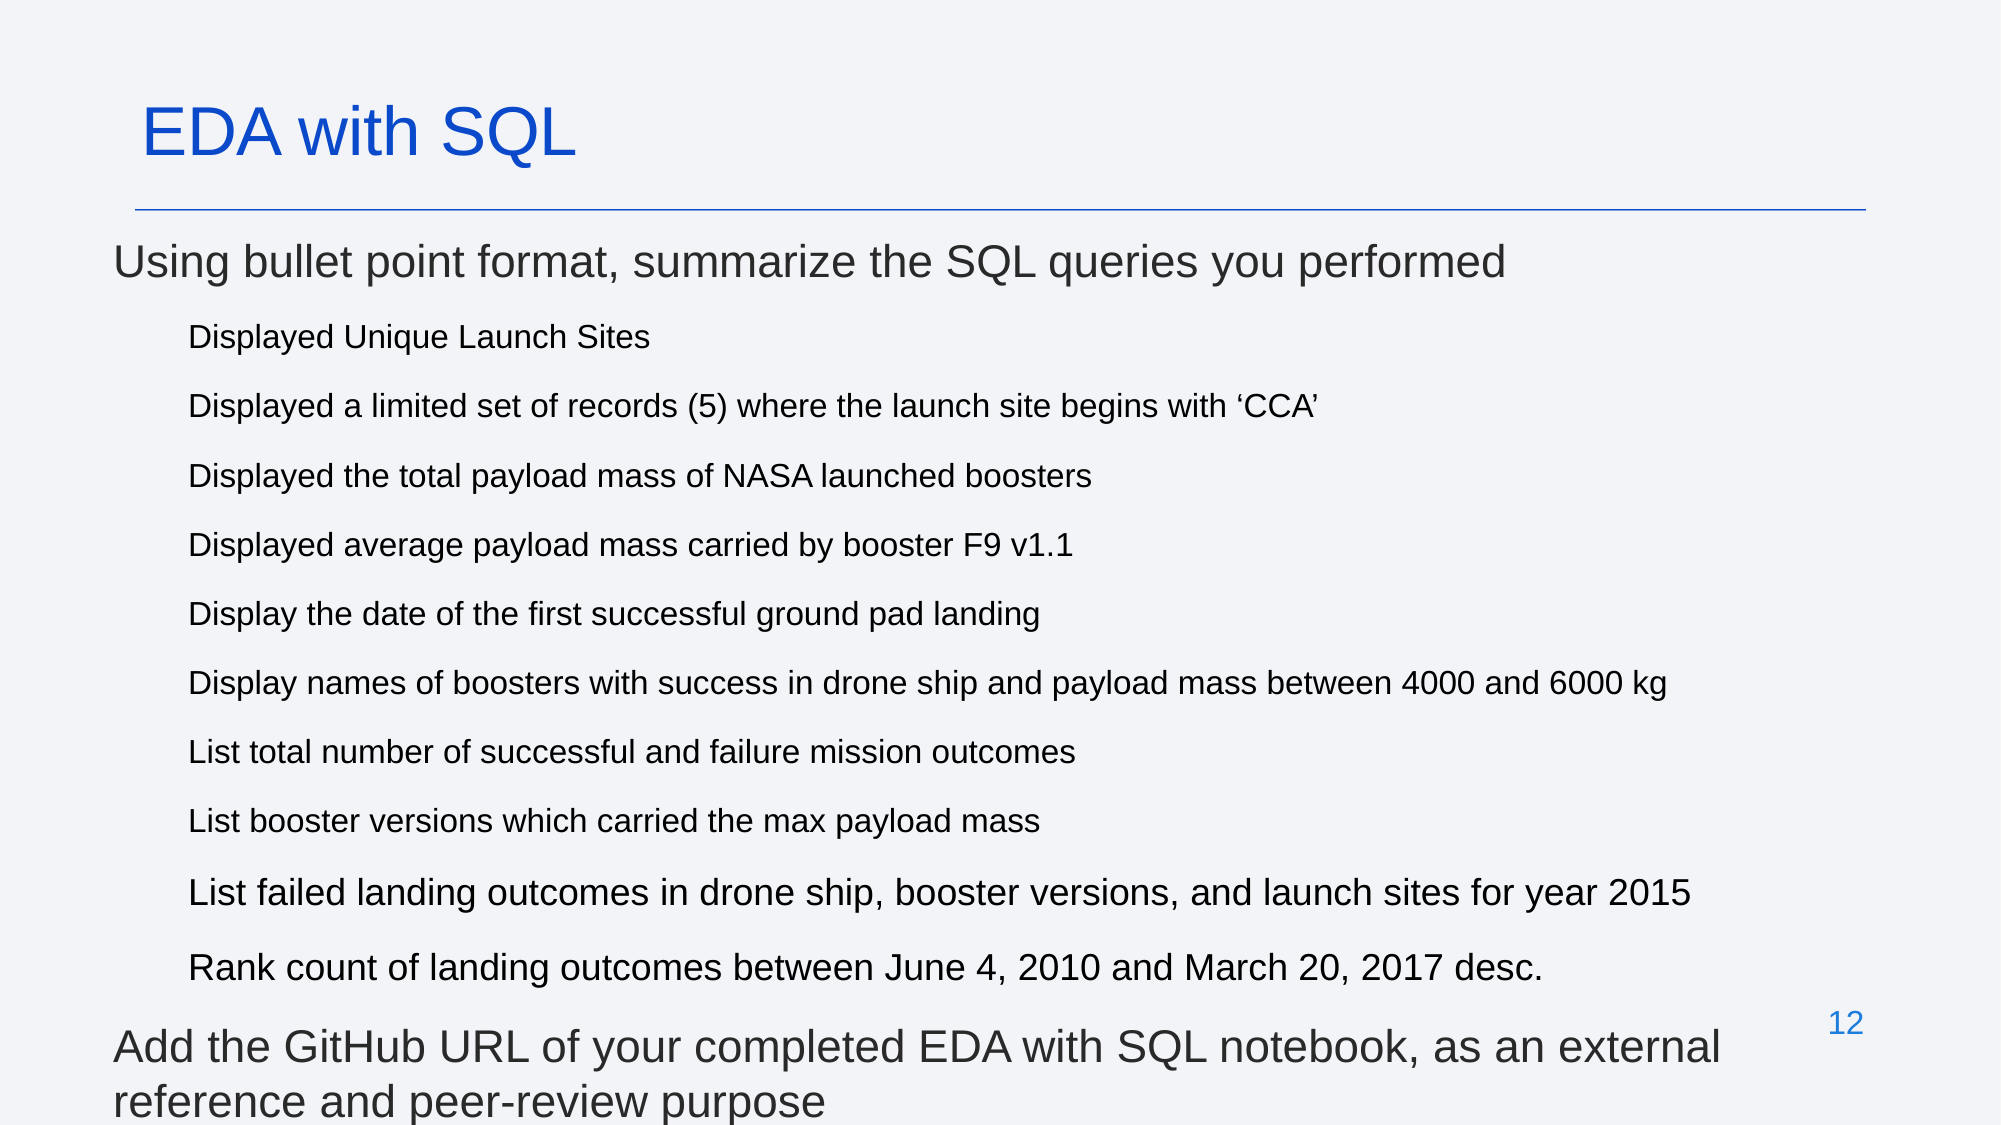

EDA with SQL
Using bullet point format, summarize the SQL queries you performed
Displayed Unique Launch Sites
Displayed a limited set of records (5) where the launch site begins with ‘CCA’
Displayed the total payload mass of NASA launched boosters
Displayed average payload mass carried by booster F9 v1.1
Display the date of the first successful ground pad landing
Display names of boosters with success in drone ship and payload mass between 4000 and 6000 kg
List total number of successful and failure mission outcomes
List booster versions which carried the max payload mass
List failed landing outcomes in drone ship, booster versions, and launch sites for year 2015
Rank count of landing outcomes between June 4, 2010 and March 20, 2017 desc.
Add the GitHub URL of your completed EDA with SQL notebook, as an external reference and peer-review purpose

12